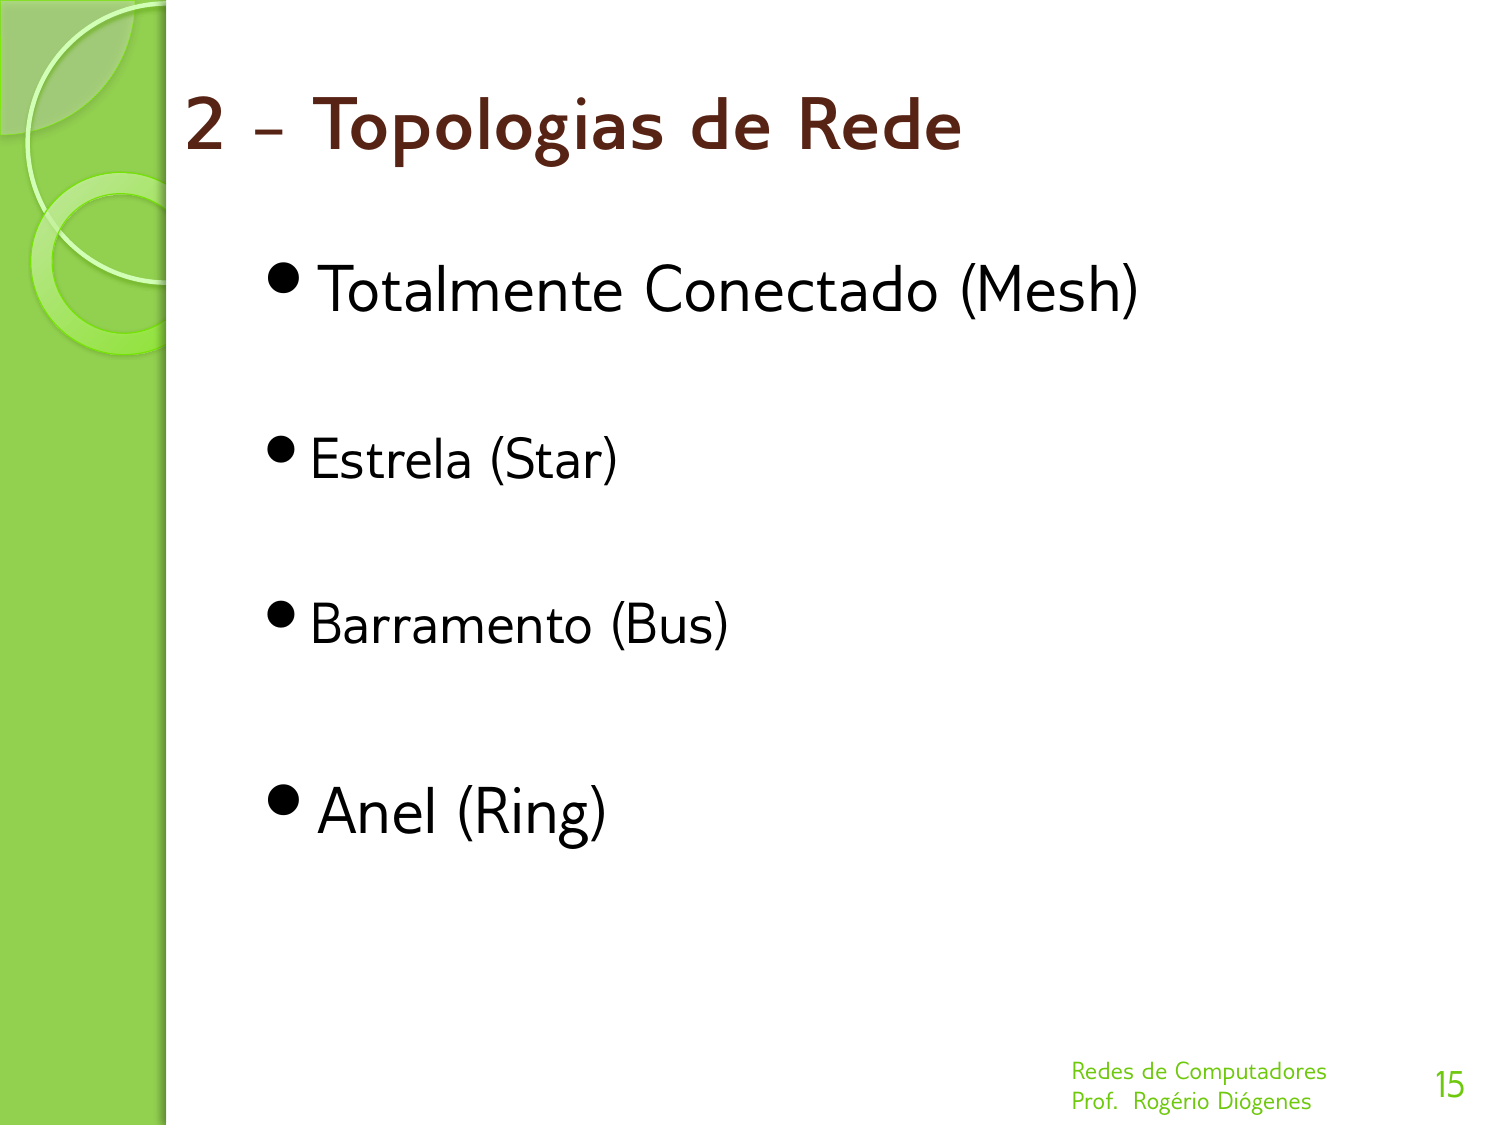

2 – Topologias de Rede
Totalmente Conectado (Mesh)

Estrela (Star)

Barramento (Bus)

Anel (Ring)
15
Redes de Computadores
Prof.  Rogério Diógenes